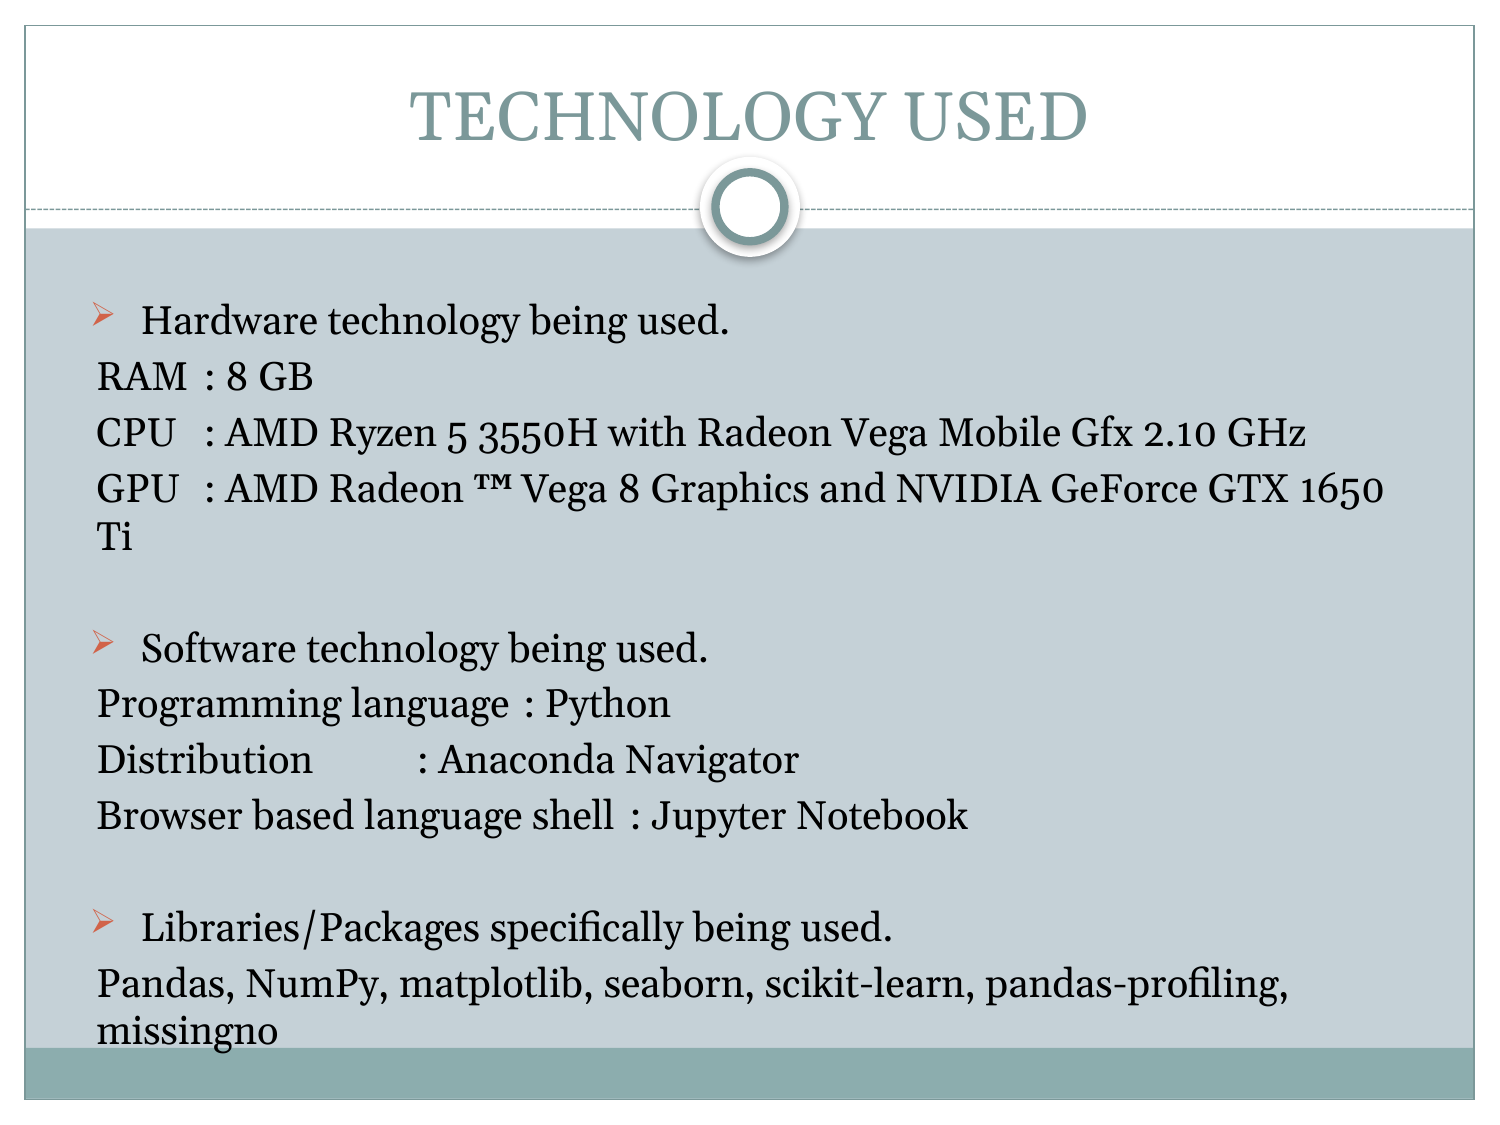

# TECHNOLOGY USED
 Hardware technology being used.
RAM 	: 8 GB
CPU 	: AMD Ryzen 5 3550H with Radeon Vega Mobile Gfx 2.10 GHz
GPU 	: AMD Radeon ™ Vega 8 Graphics and NVIDIA GeForce GTX 1650 Ti

 Software technology being used.
Programming language 		: Python
Distribution 			: Anaconda Navigator
Browser based language shell 		: Jupyter Notebook

 Libraries/Packages specifically being used.
Pandas, NumPy, matplotlib, seaborn, scikit-learn, pandas-profiling, missingno